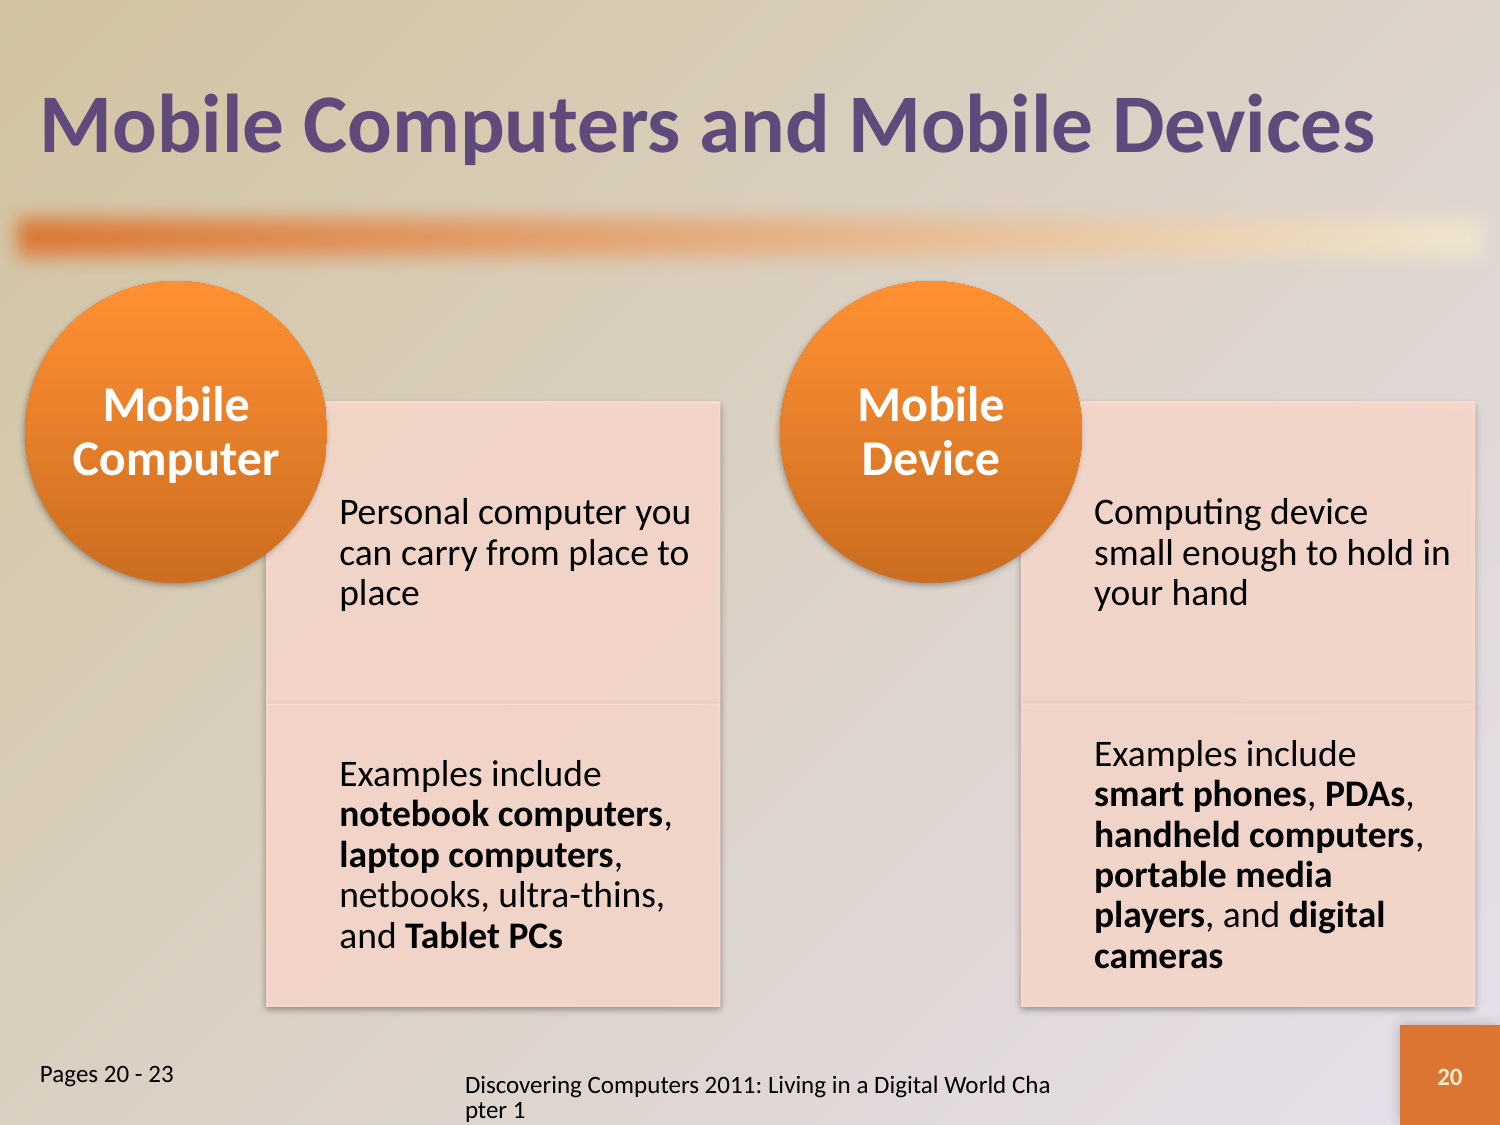

# Mobile Computers and Mobile Devices
Personal computer you can carry from place to place
Examples include notebook computers, laptop computers, netbooks, ultra-thins, and Tablet PCs
Mobile Computer
Computing device small enough to hold in your hand
Examples include smart phones, PDAs, handheld computers, portable media players, and digital cameras
Mobile Device
20
Discovering Computers 2011: Living in a Digital World Chapter 1
Pages 20 - 23